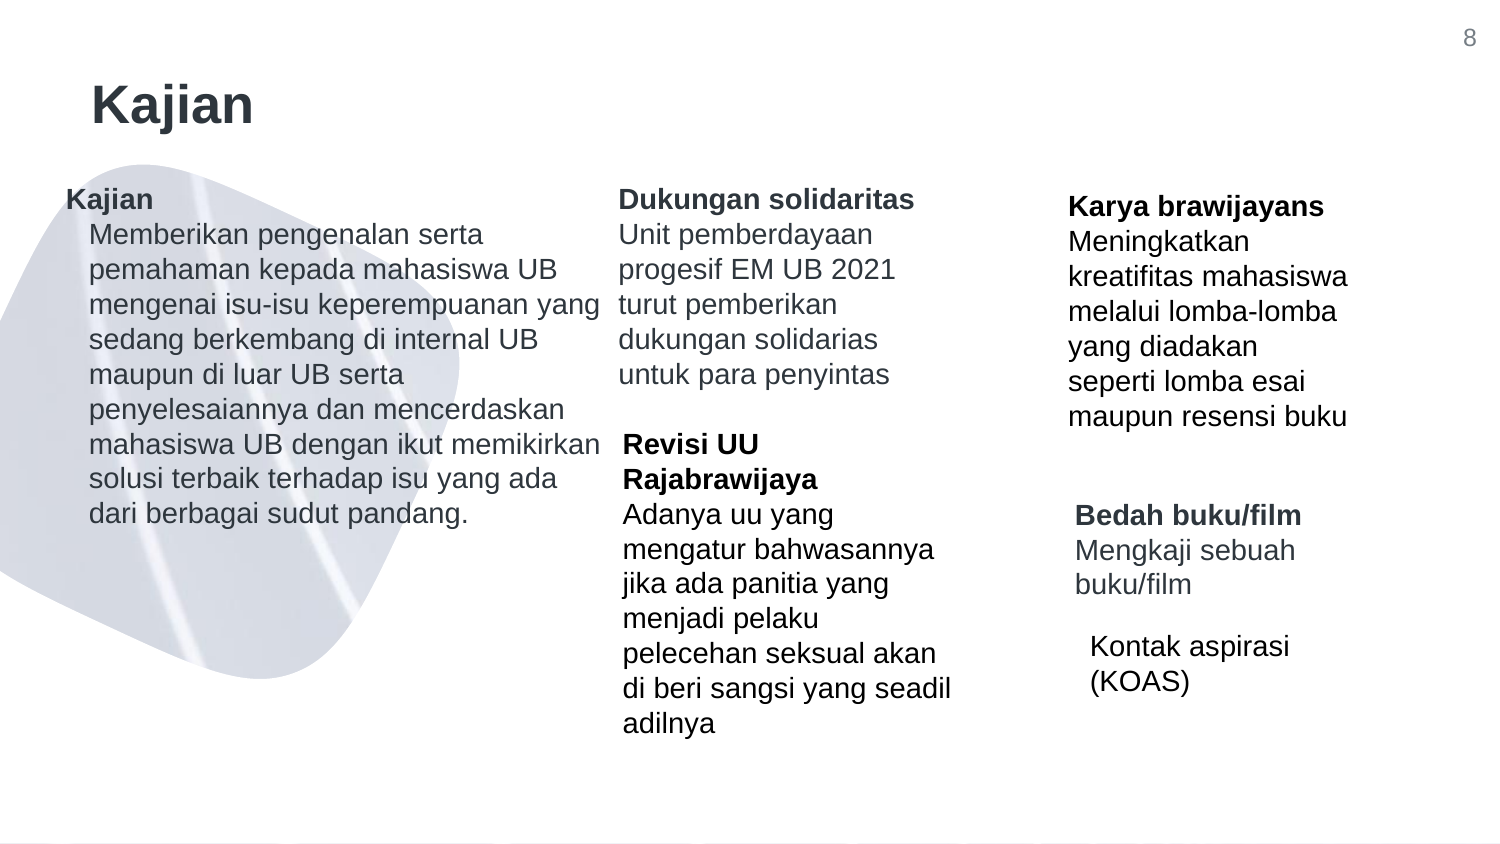

8
# Kajian
Kajian
Memberikan pengenalan serta pemahaman kepada mahasiswa UB mengenai isu-isu keperempuanan yang sedang berkembang di internal UB maupun di luar UB serta penyelesaiannya dan mencerdaskan mahasiswa UB dengan ikut memikirkan solusi terbaik terhadap isu yang ada dari berbagai sudut pandang.

Dukungan solidaritas
Unit pemberdayaan progesif EM UB 2021 turut pemberikan dukungan solidarias untuk para penyintas
Karya brawijayans
Meningkatkan kreatifitas mahasiswa melalui lomba-lomba yang diadakan seperti lomba esai maupun resensi buku
Revisi UU Rajabrawijaya
Adanya uu yang mengatur bahwasannya jika ada panitia yang menjadi pelaku pelecehan seksual akan di beri sangsi yang seadil adilnya
Bedah buku/film Mengkaji sebuah buku/film
Kontak aspirasi (KOAS)